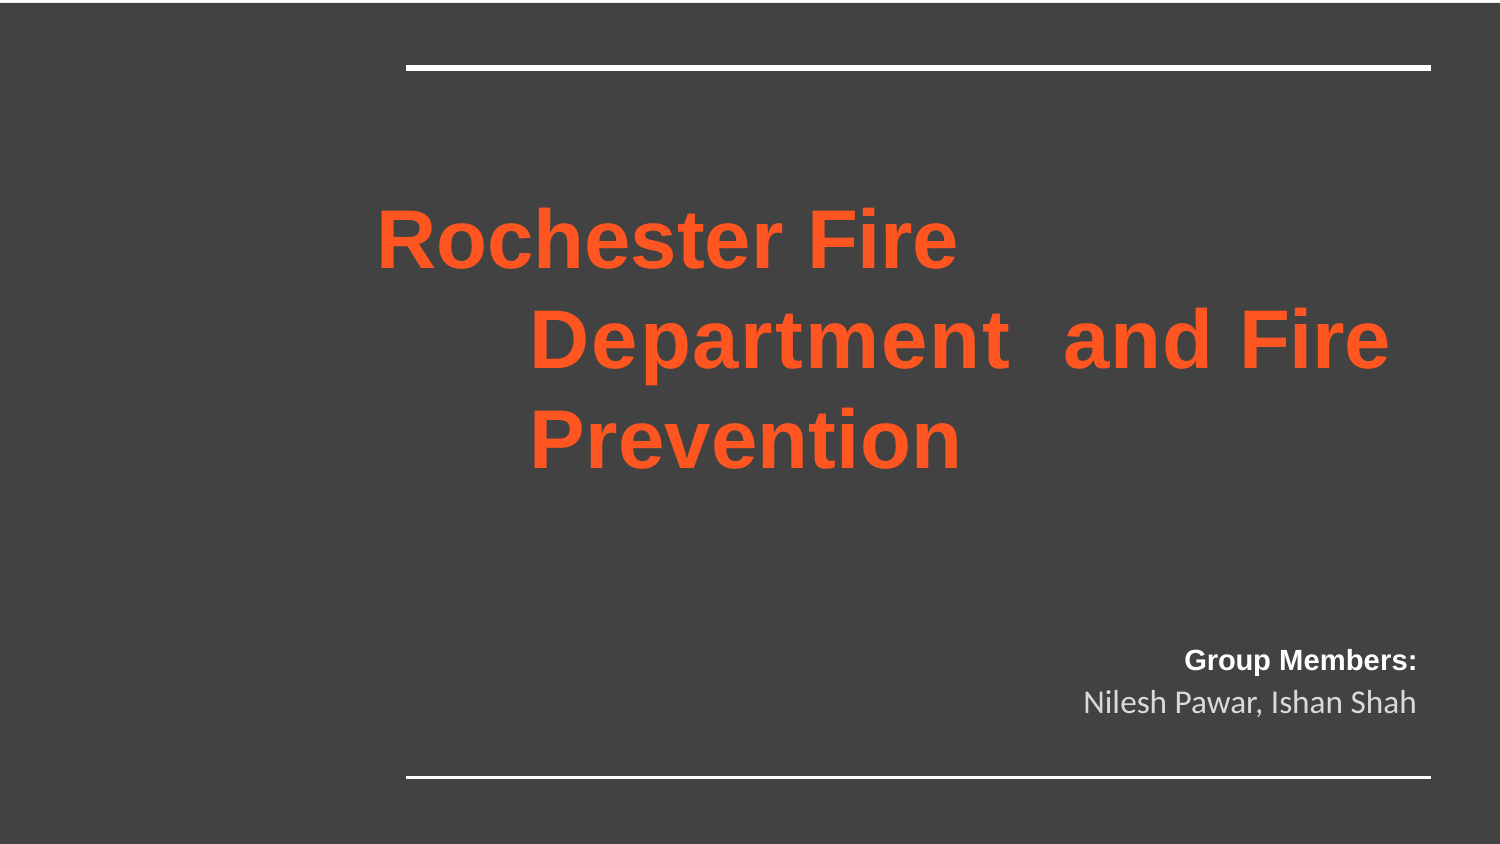

# Rochester Fire Department  and Fire Prevention
Group Members:
Nilesh Pawar, Ishan Shah